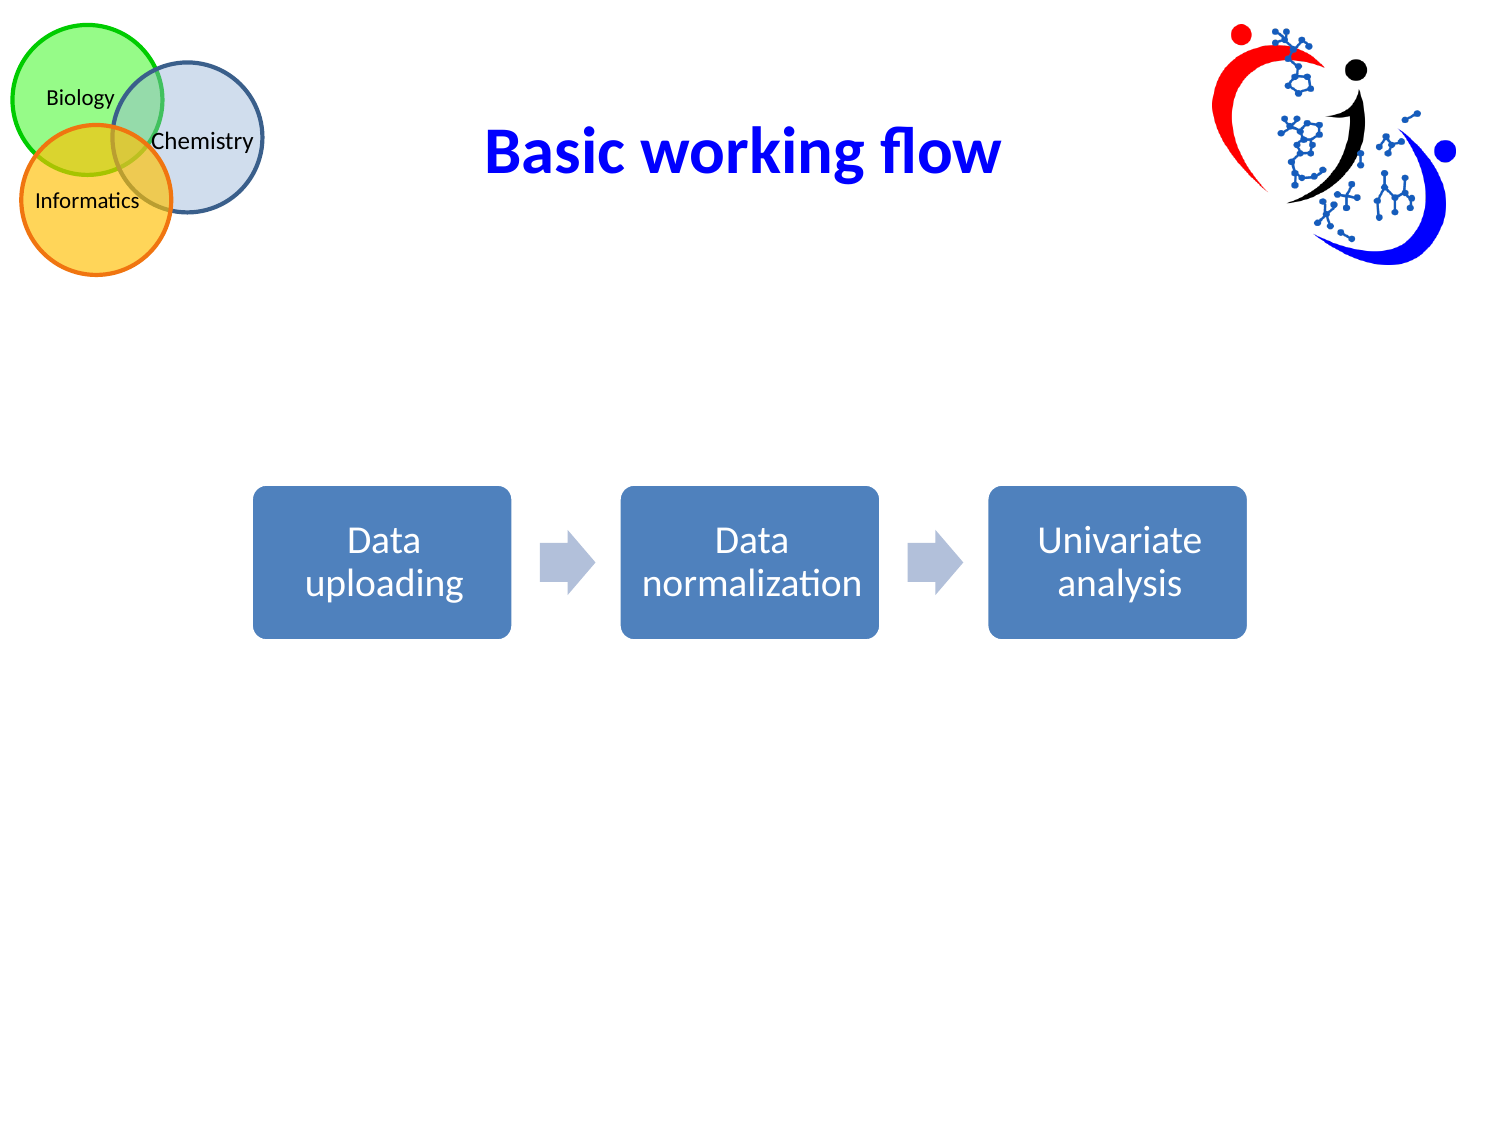

Basic working flow
Data uploading

Data normalization

Univariate analysis